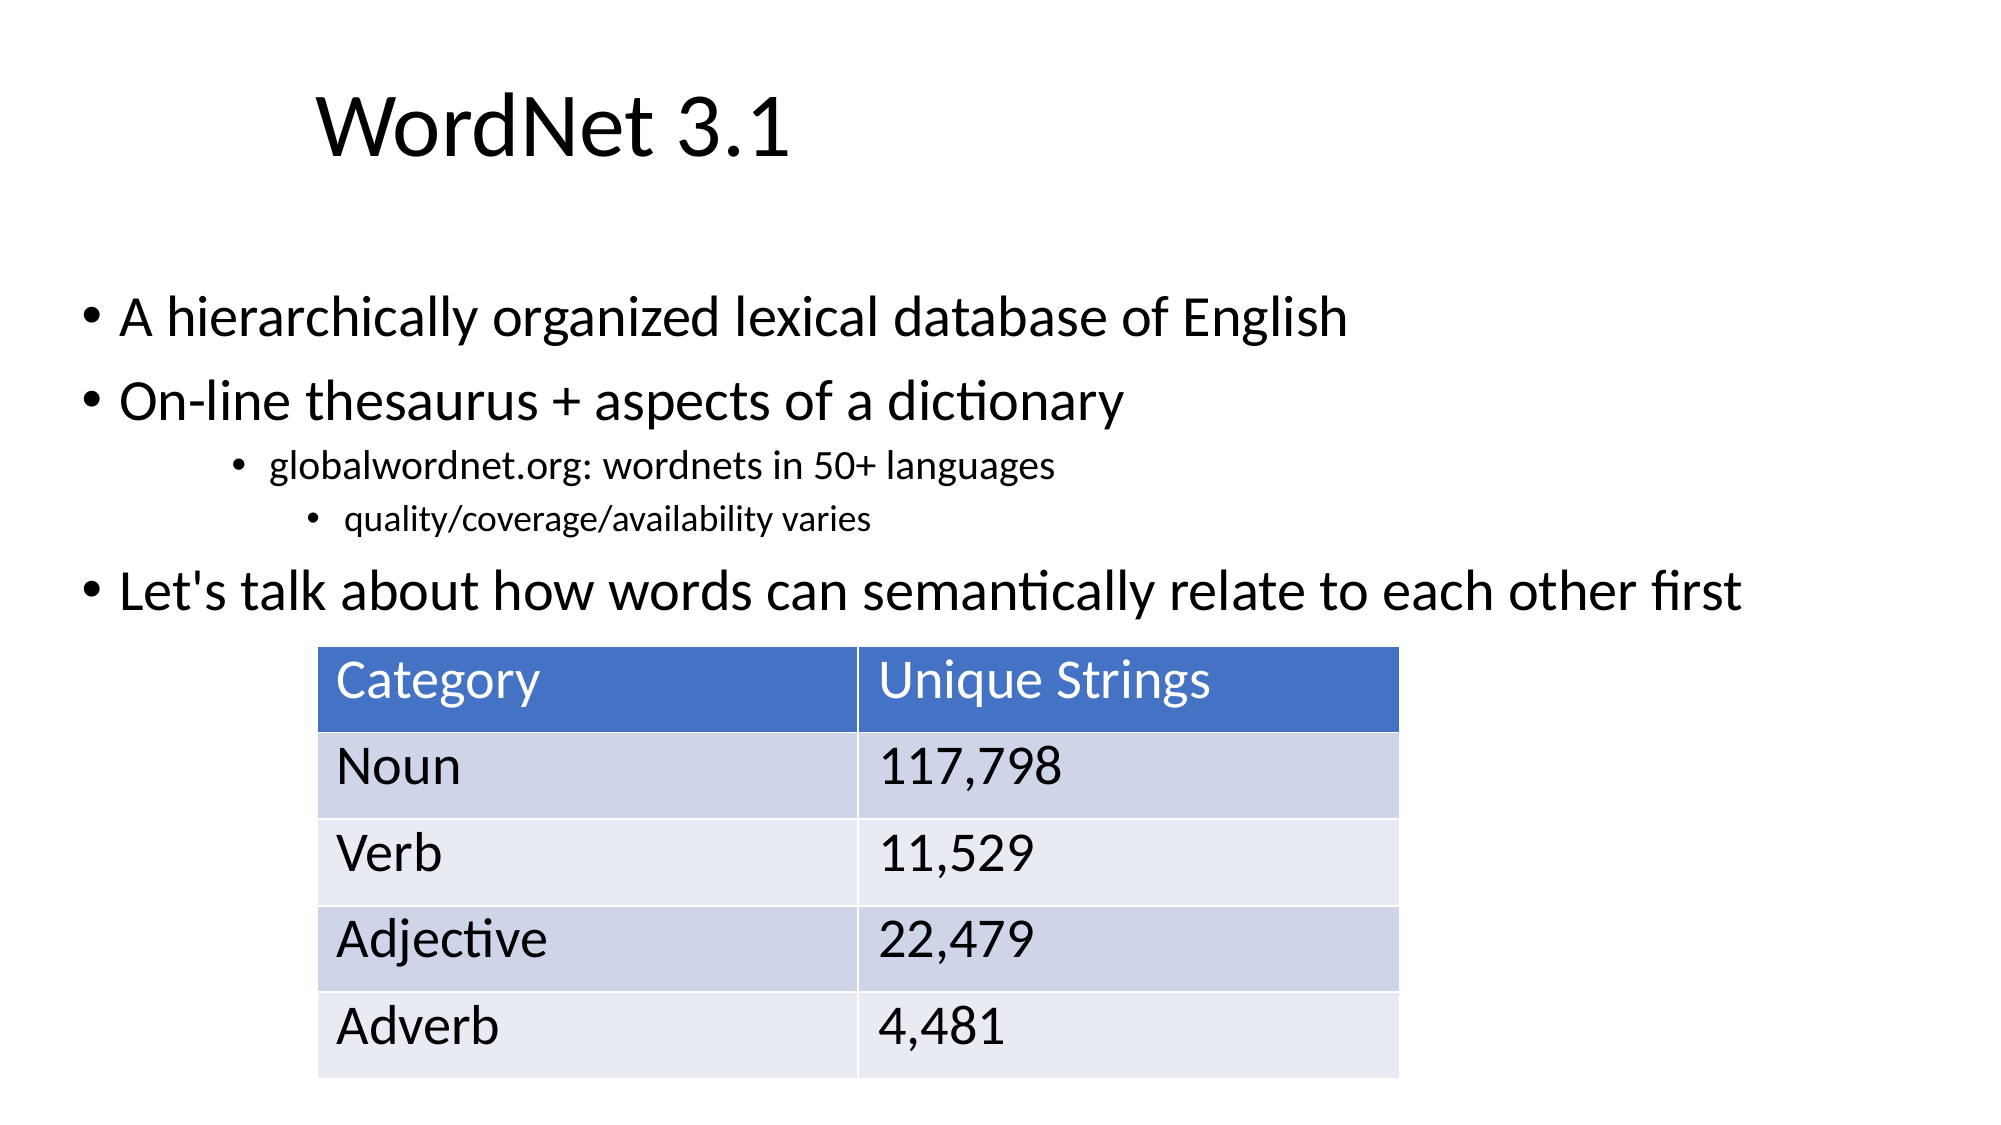

# WordNet 3.1
A hierarchically organized lexical database of English
On-line thesaurus + aspects of a dictionary
globalwordnet.org: wordnets in 50+ languages
quality/coverage/availability varies
Let's talk about how words can semantically relate to each other first

| Category | Unique Strings |
| --- | --- |
| Noun | 117,798 |
| Verb | 11,529 |
| Adjective | 22,479 |
| Adverb | 4,481 |